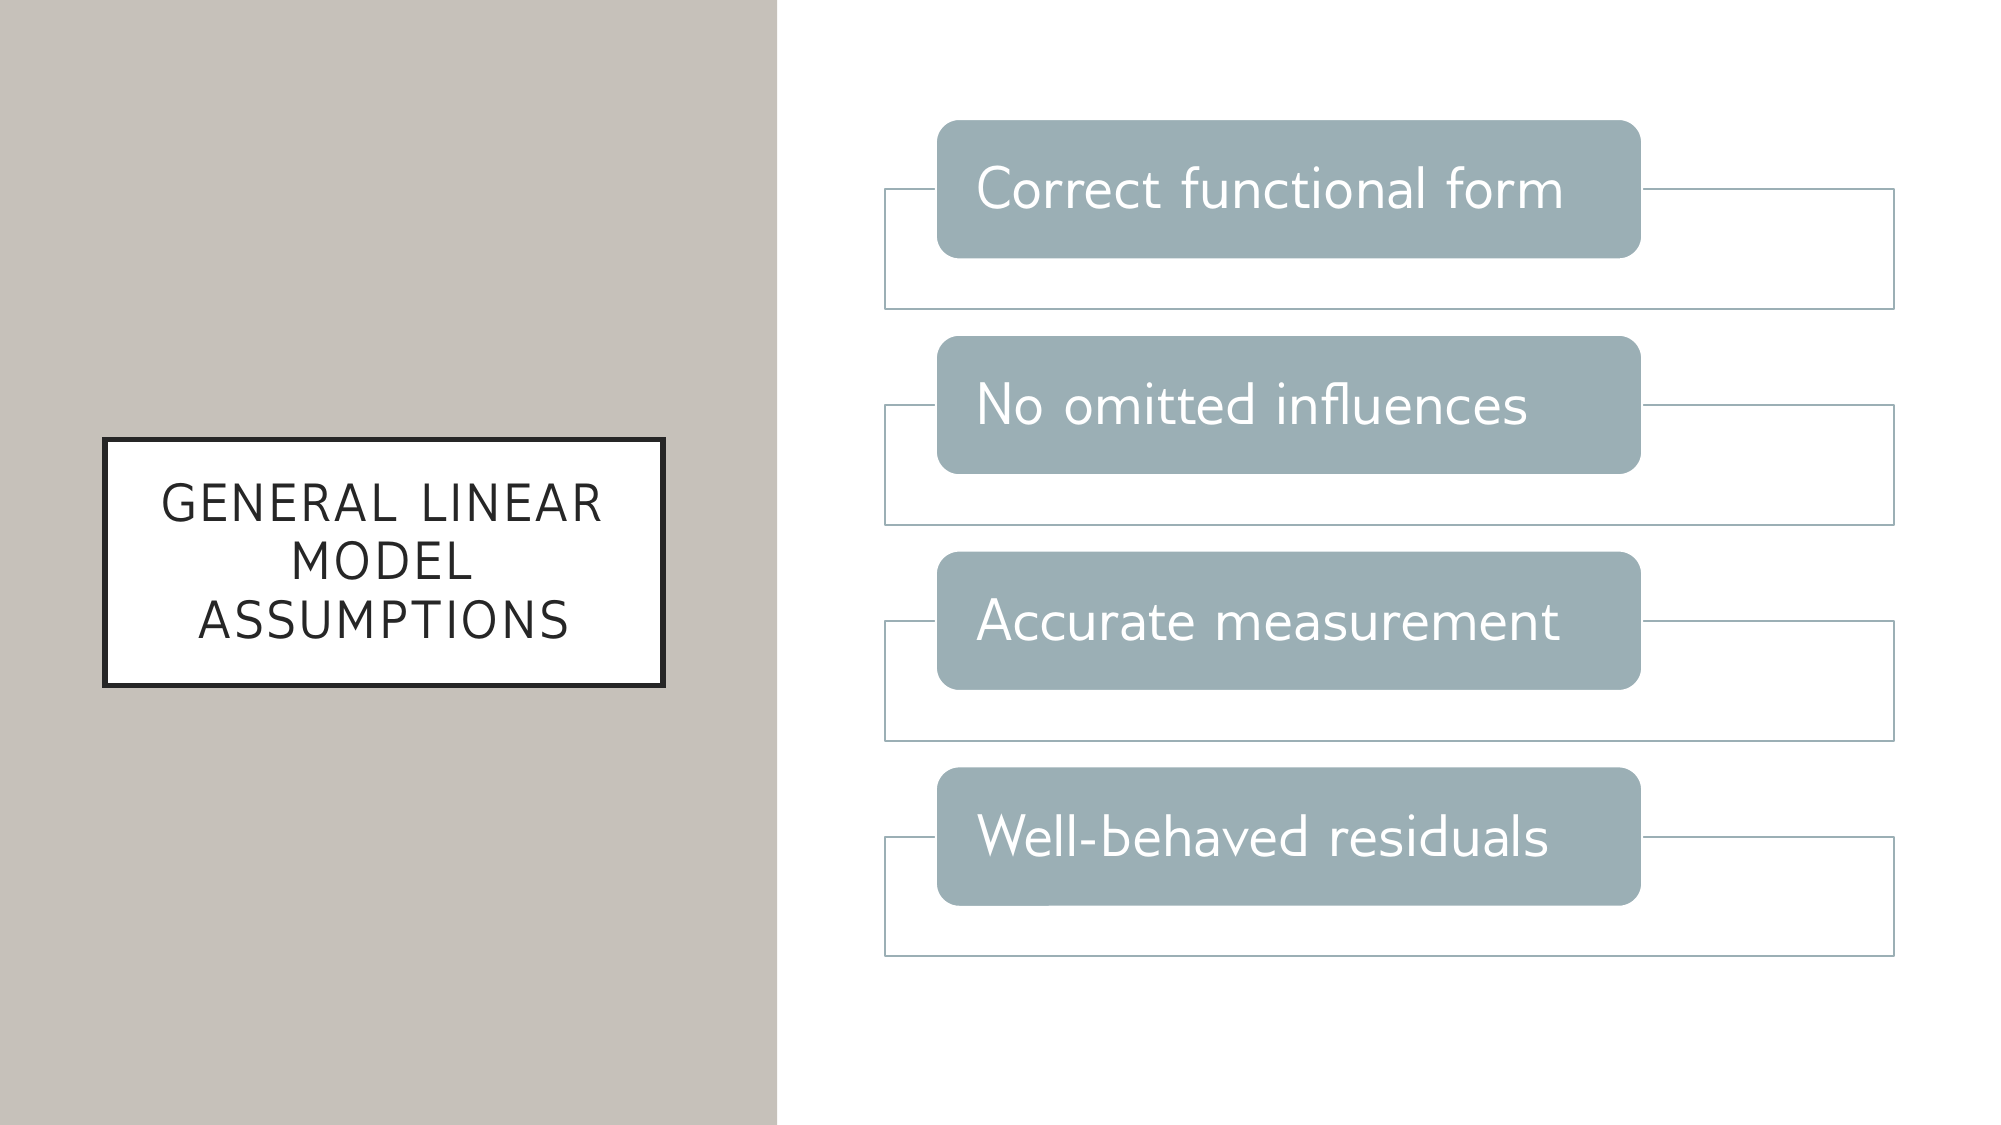

Correct functional form
No omitted influences
Accurate measurement
Well-behaved residuals
# general linear model assumptions